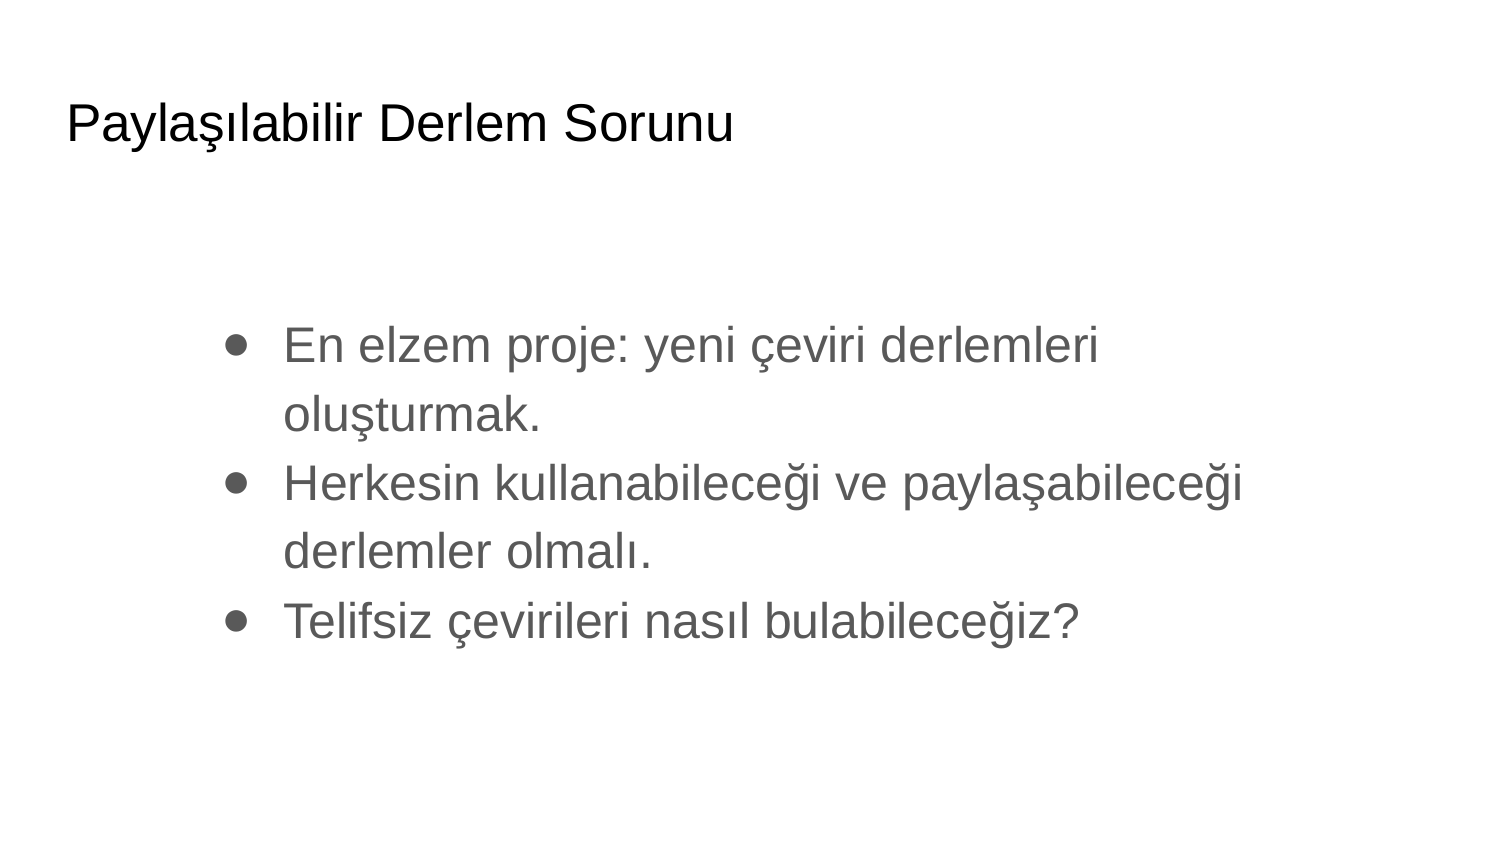

# Paylaşılabilir Derlem Sorunu
En elzem proje: yeni çeviri derlemleri oluşturmak.
Herkesin kullanabileceği ve paylaşabileceği derlemler olmalı.
Telifsiz çevirileri nasıl bulabileceğiz?